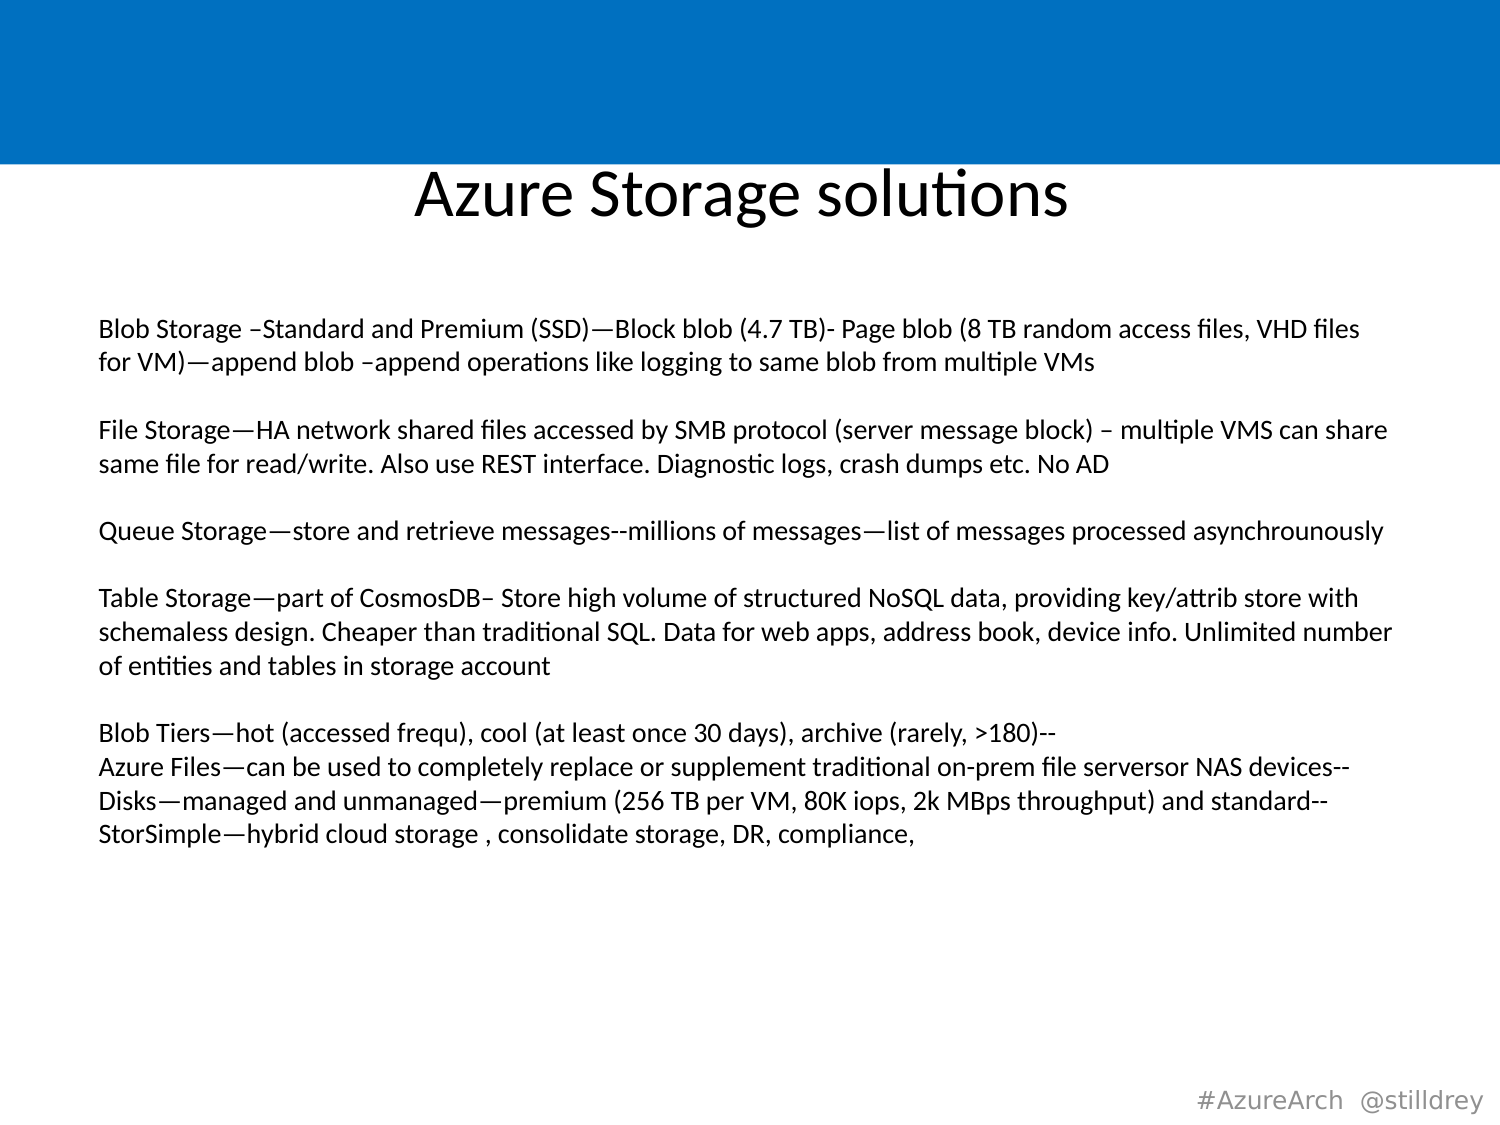

Azure Storage solutions
Blob Storage –Standard and Premium (SSD)—Block blob (4.7 TB)- Page blob (8 TB random access files, VHD files for VM)—append blob –append operations like logging to same blob from multiple VMs

File Storage—HA network shared files accessed by SMB protocol (server message block) – multiple VMS can share same file for read/write. Also use REST interface. Diagnostic logs, crash dumps etc. No AD

Queue Storage—store and retrieve messages--millions of messages—list of messages processed asynchrounously

Table Storage—part of CosmosDB– Store high volume of structured NoSQL data, providing key/attrib store with schemaless design. Cheaper than traditional SQL. Data for web apps, address book, device info. Unlimited number of entities and tables in storage account

Blob Tiers—hot (accessed frequ), cool (at least once 30 days), archive (rarely, >180)--
Azure Files—can be used to completely replace or supplement traditional on-prem file serversor NAS devices--
Disks—managed and unmanaged—premium (256 TB per VM, 80K iops, 2k MBps throughput) and standard--
StorSimple—hybrid cloud storage , consolidate storage, DR, compliance,